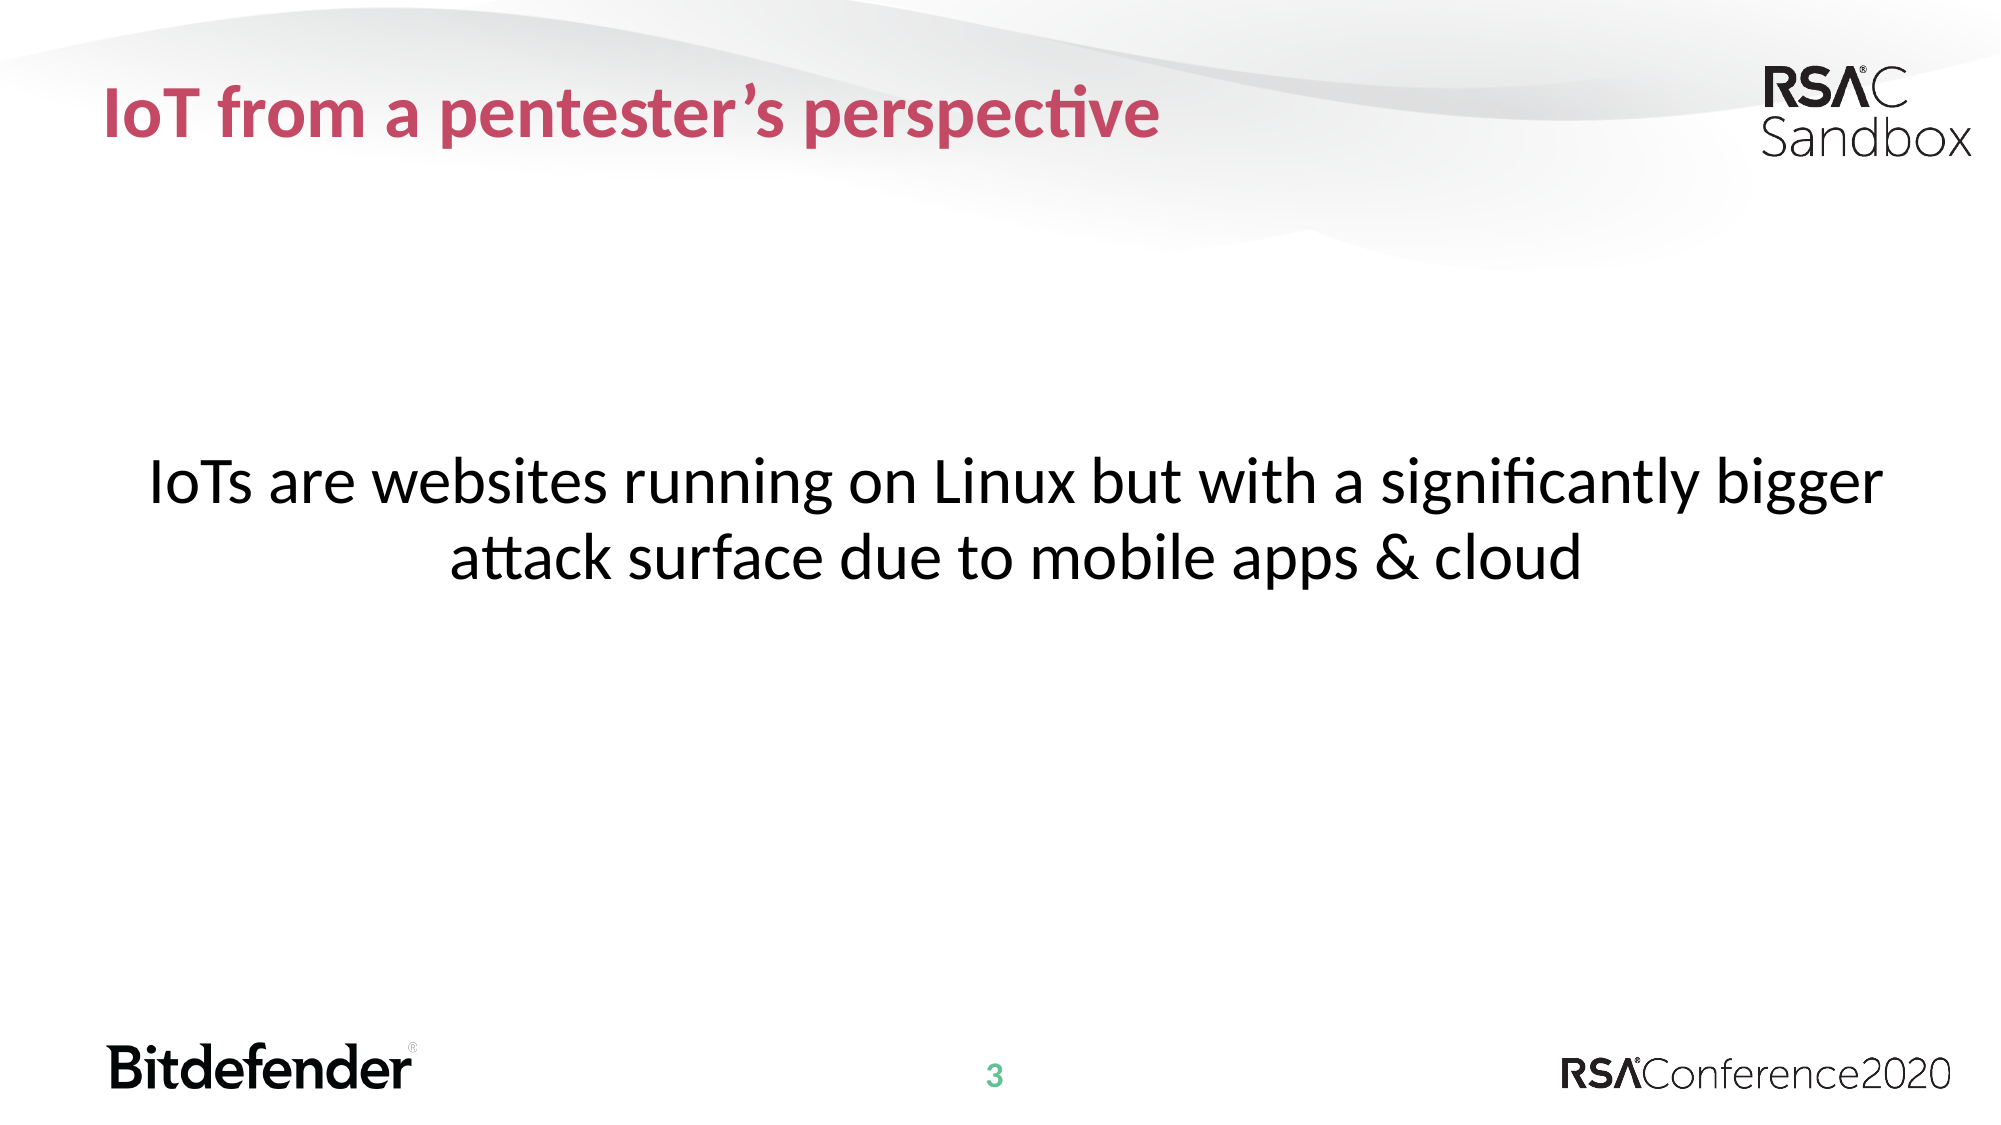

# IoT from a pentester’s perspective
IoTs are websites running on Linux but with a significantly bigger attack surface due to mobile apps & cloud
3